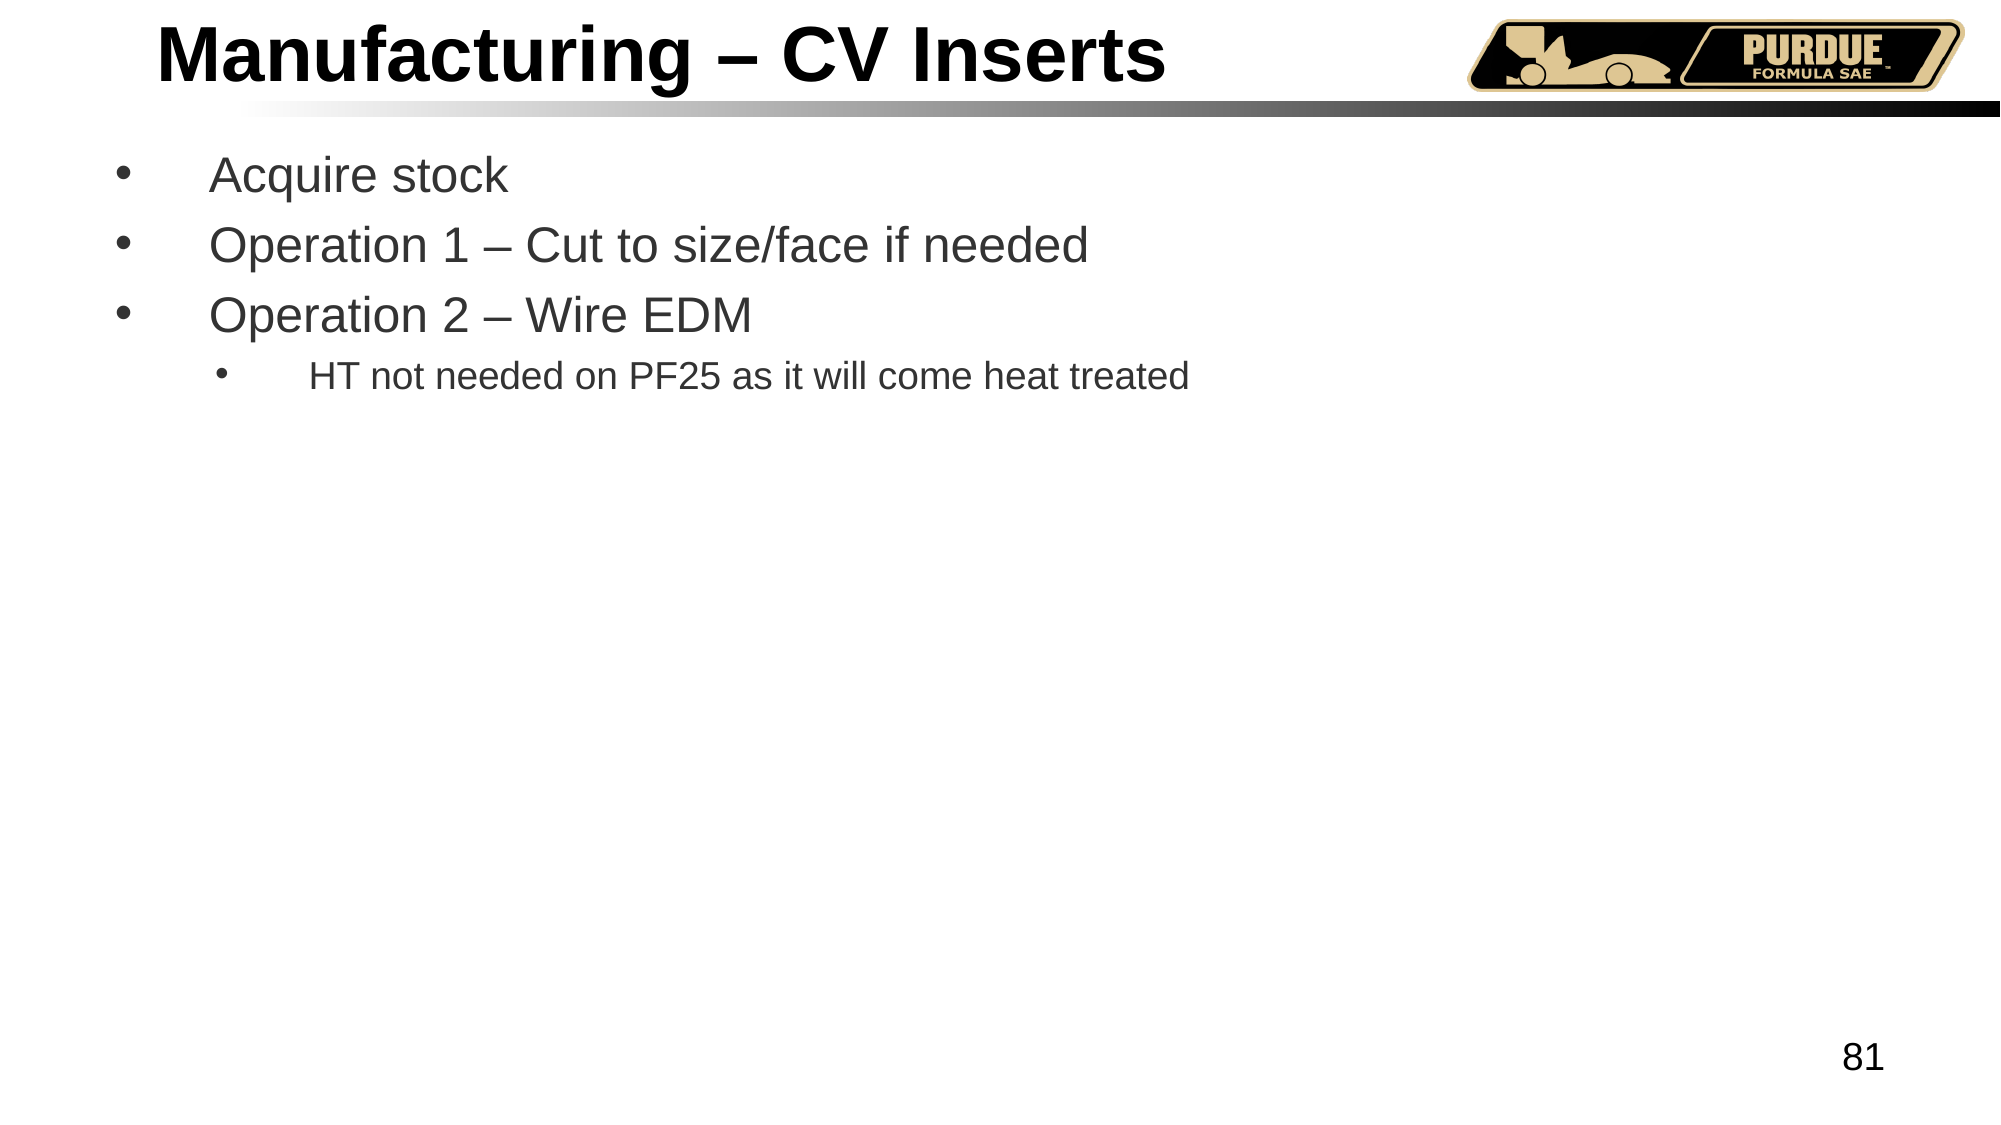

# Manufacturing – CV Inserts
Acquire stock
Operation 1 – Cut to size/face if needed
Operation 2 – Wire EDM
HT not needed on PF25 as it will come heat treated

81